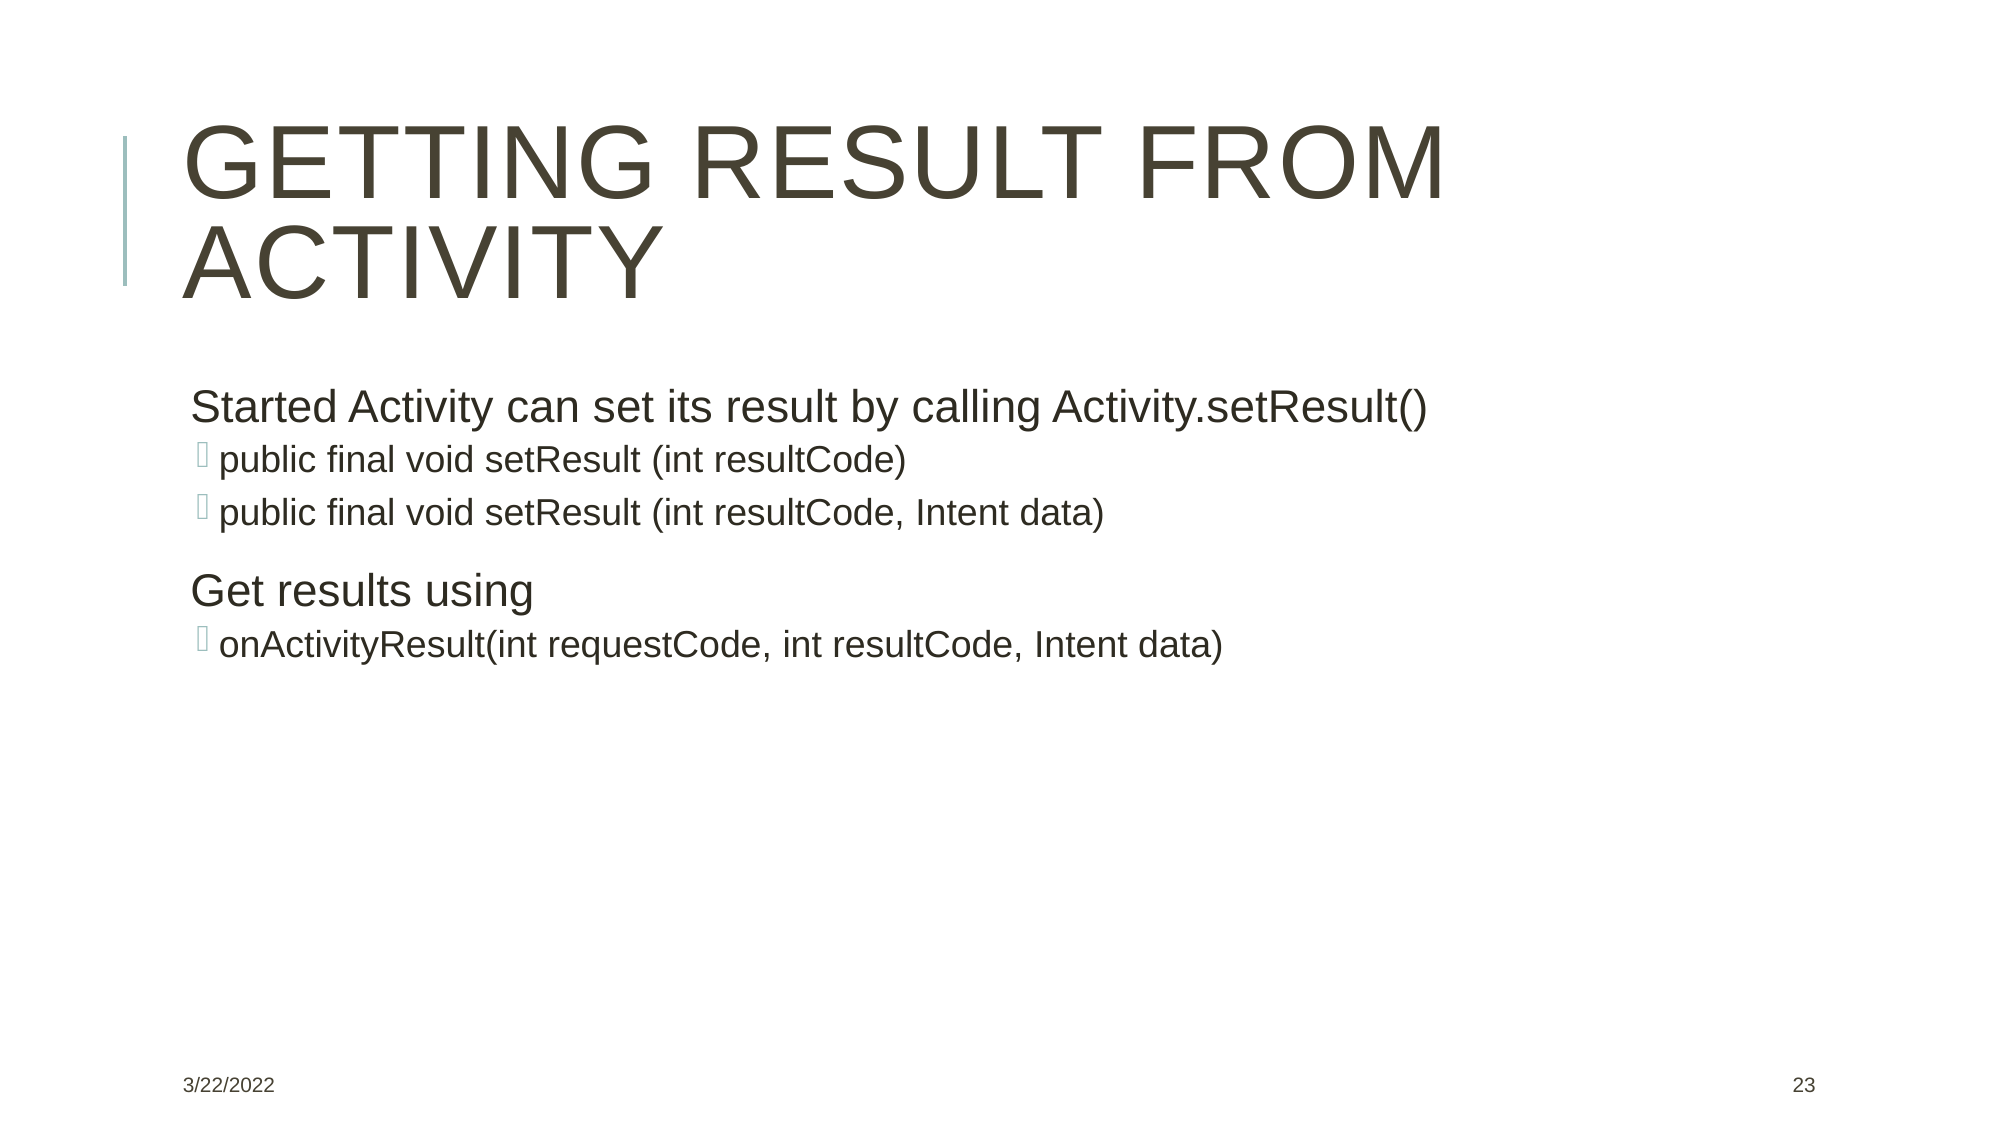

# Getting result from Activity
Started Activity can set its result by calling Activity.setResult()
public ﬁnal void setResult (int resultCode)
public ﬁnal void setResult (int resultCode, Intent data)
Get results using
onActivityResult(int requestCode, int resultCode, Intent data)

3/22/2022
23